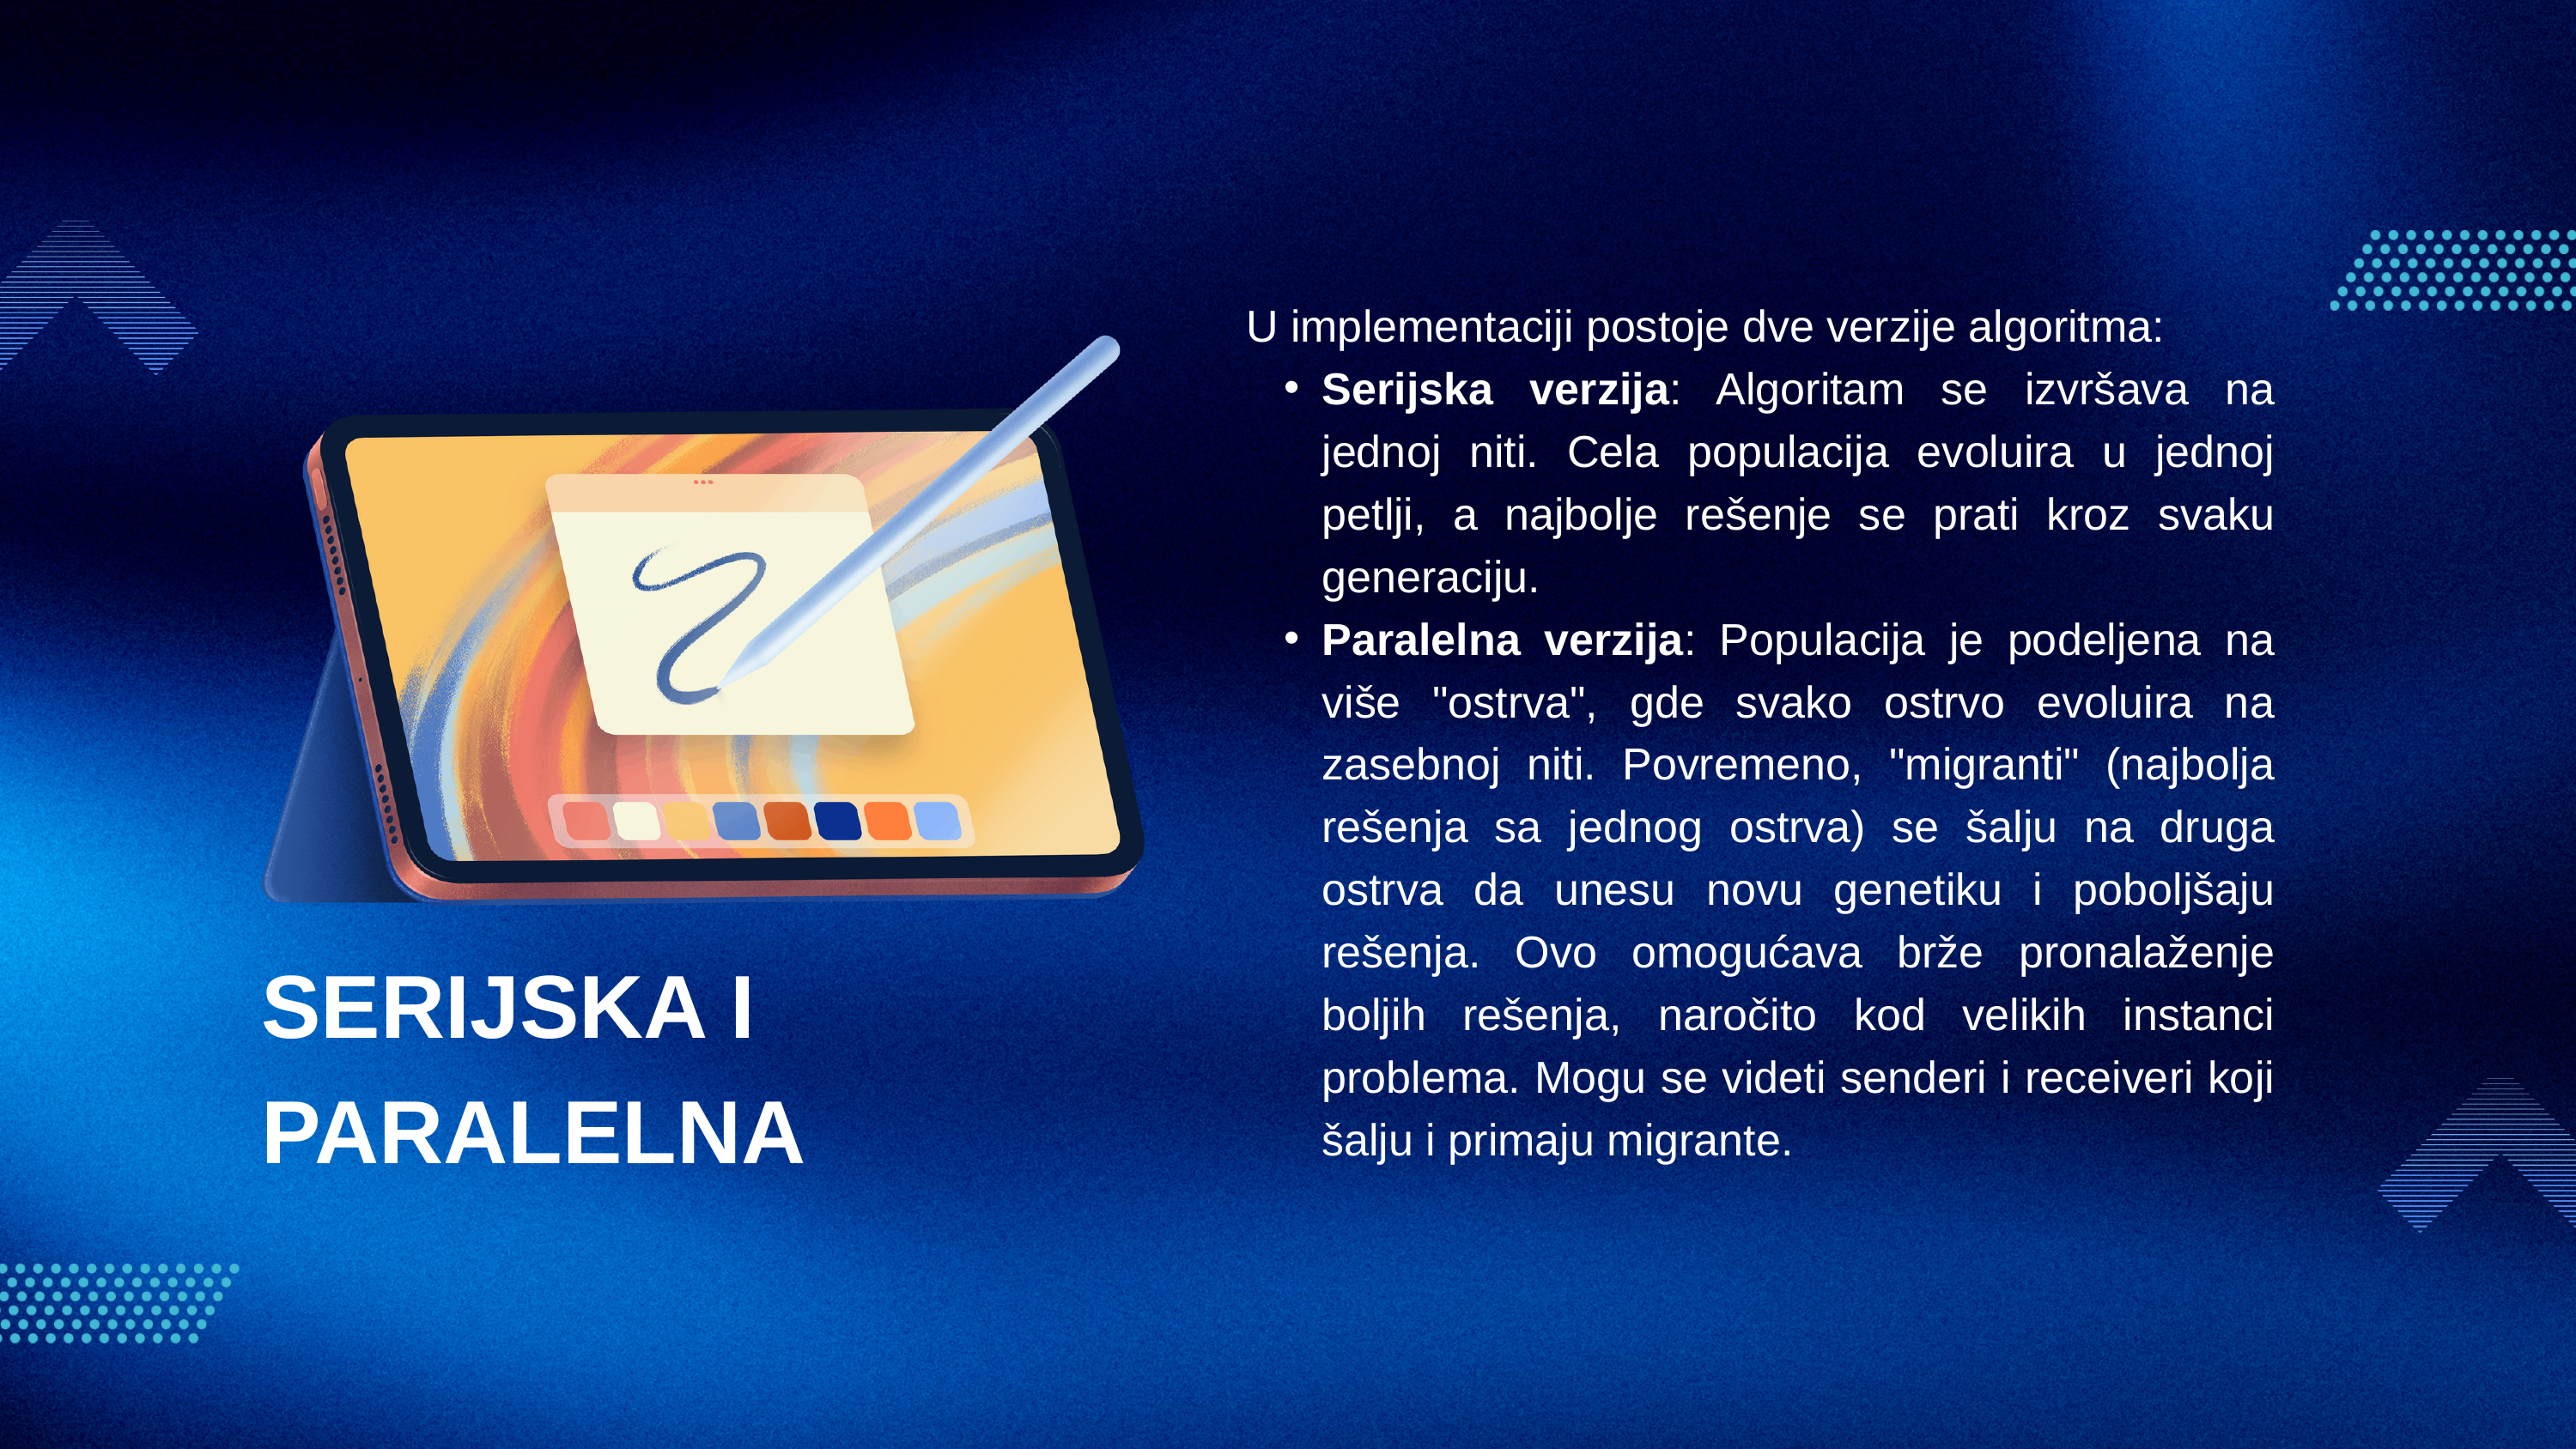

U implementaciji postoje dve verzije algoritma:
Serijska verzija: Algoritam se izvršava na jednoj niti. Cela populacija evoluira u jednoj petlji, a najbolje rešenje se prati kroz svaku generaciju.
Paralelna verzija: Populacija je podeljena na više "ostrva", gde svako ostrvo evoluira na zasebnoj niti. Povremeno, "migranti" (najbolja rešenja sa jednog ostrva) se šalju na druga ostrva da unesu novu genetiku i poboljšaju rešenja. Ovo omogućava brže pronalaženje boljih rešenja, naročito kod velikih instanci problema. Mogu se videti senderi i receiveri koji šalju i primaju migrante.

SERIJSKA I PARALELNA